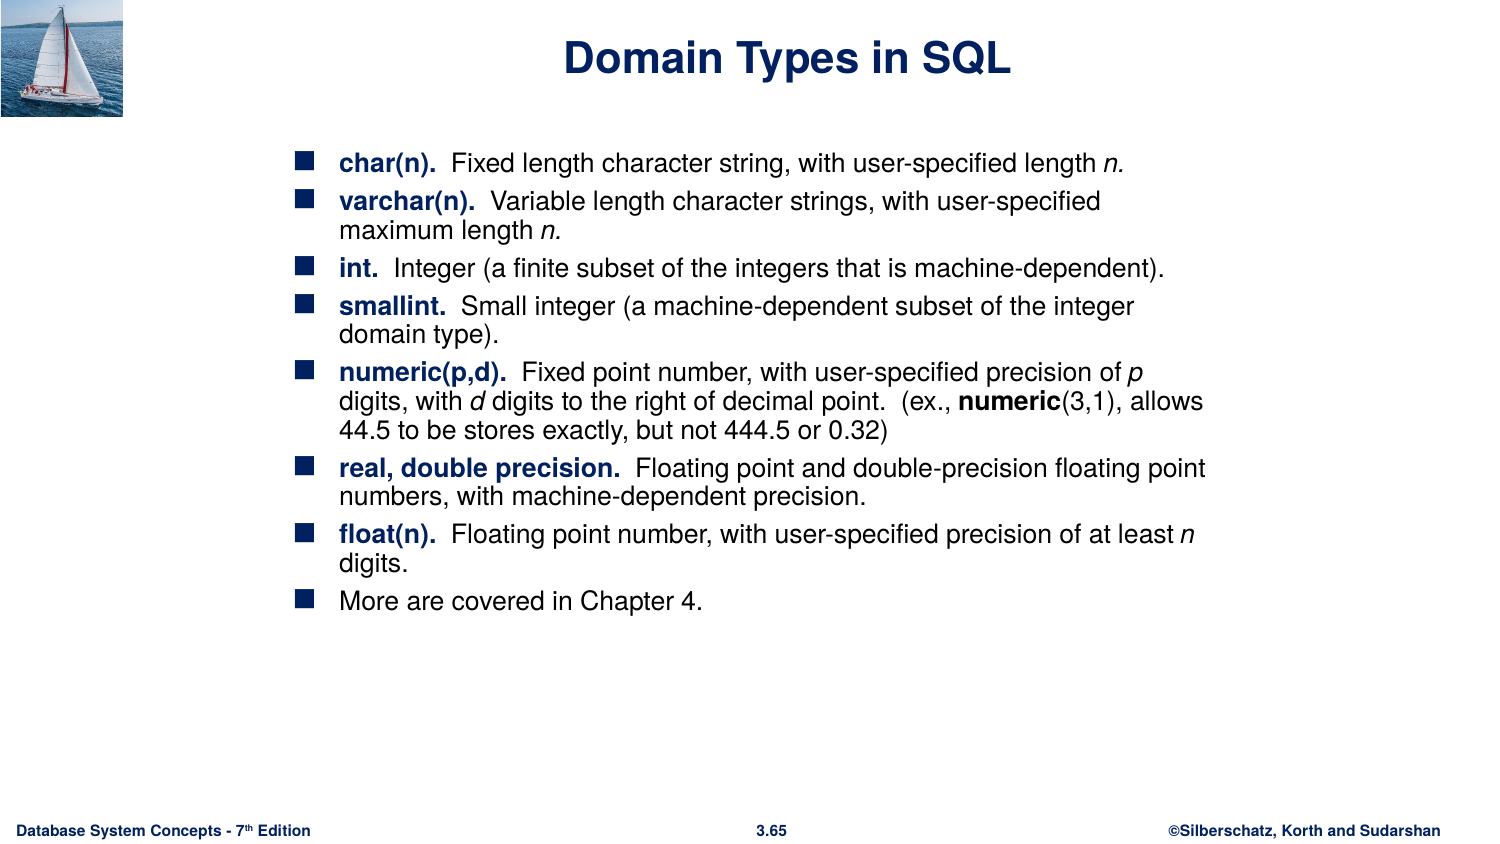

# Domain Types in SQL
char(n).  Fixed length character string, with user-specified length n.
varchar(n).  Variable length character strings, with user-specified maximum length n.
int.  Integer (a finite subset of the integers that is machine-dependent).
smallint.  Small integer (a machine-dependent subset of the integer domain type).
numeric(p,d).  Fixed point number, with user-specified precision of p digits, with d digits to the right of decimal point.  (ex., numeric(3,1), allows 44.5 to be stores exactly, but not 444.5 or 0.32)
real, double precision.  Floating point and double-precision floating point numbers, with machine-dependent precision.
float(n).  Floating point number, with user-specified precision of at least n digits.
More are covered in Chapter 4.